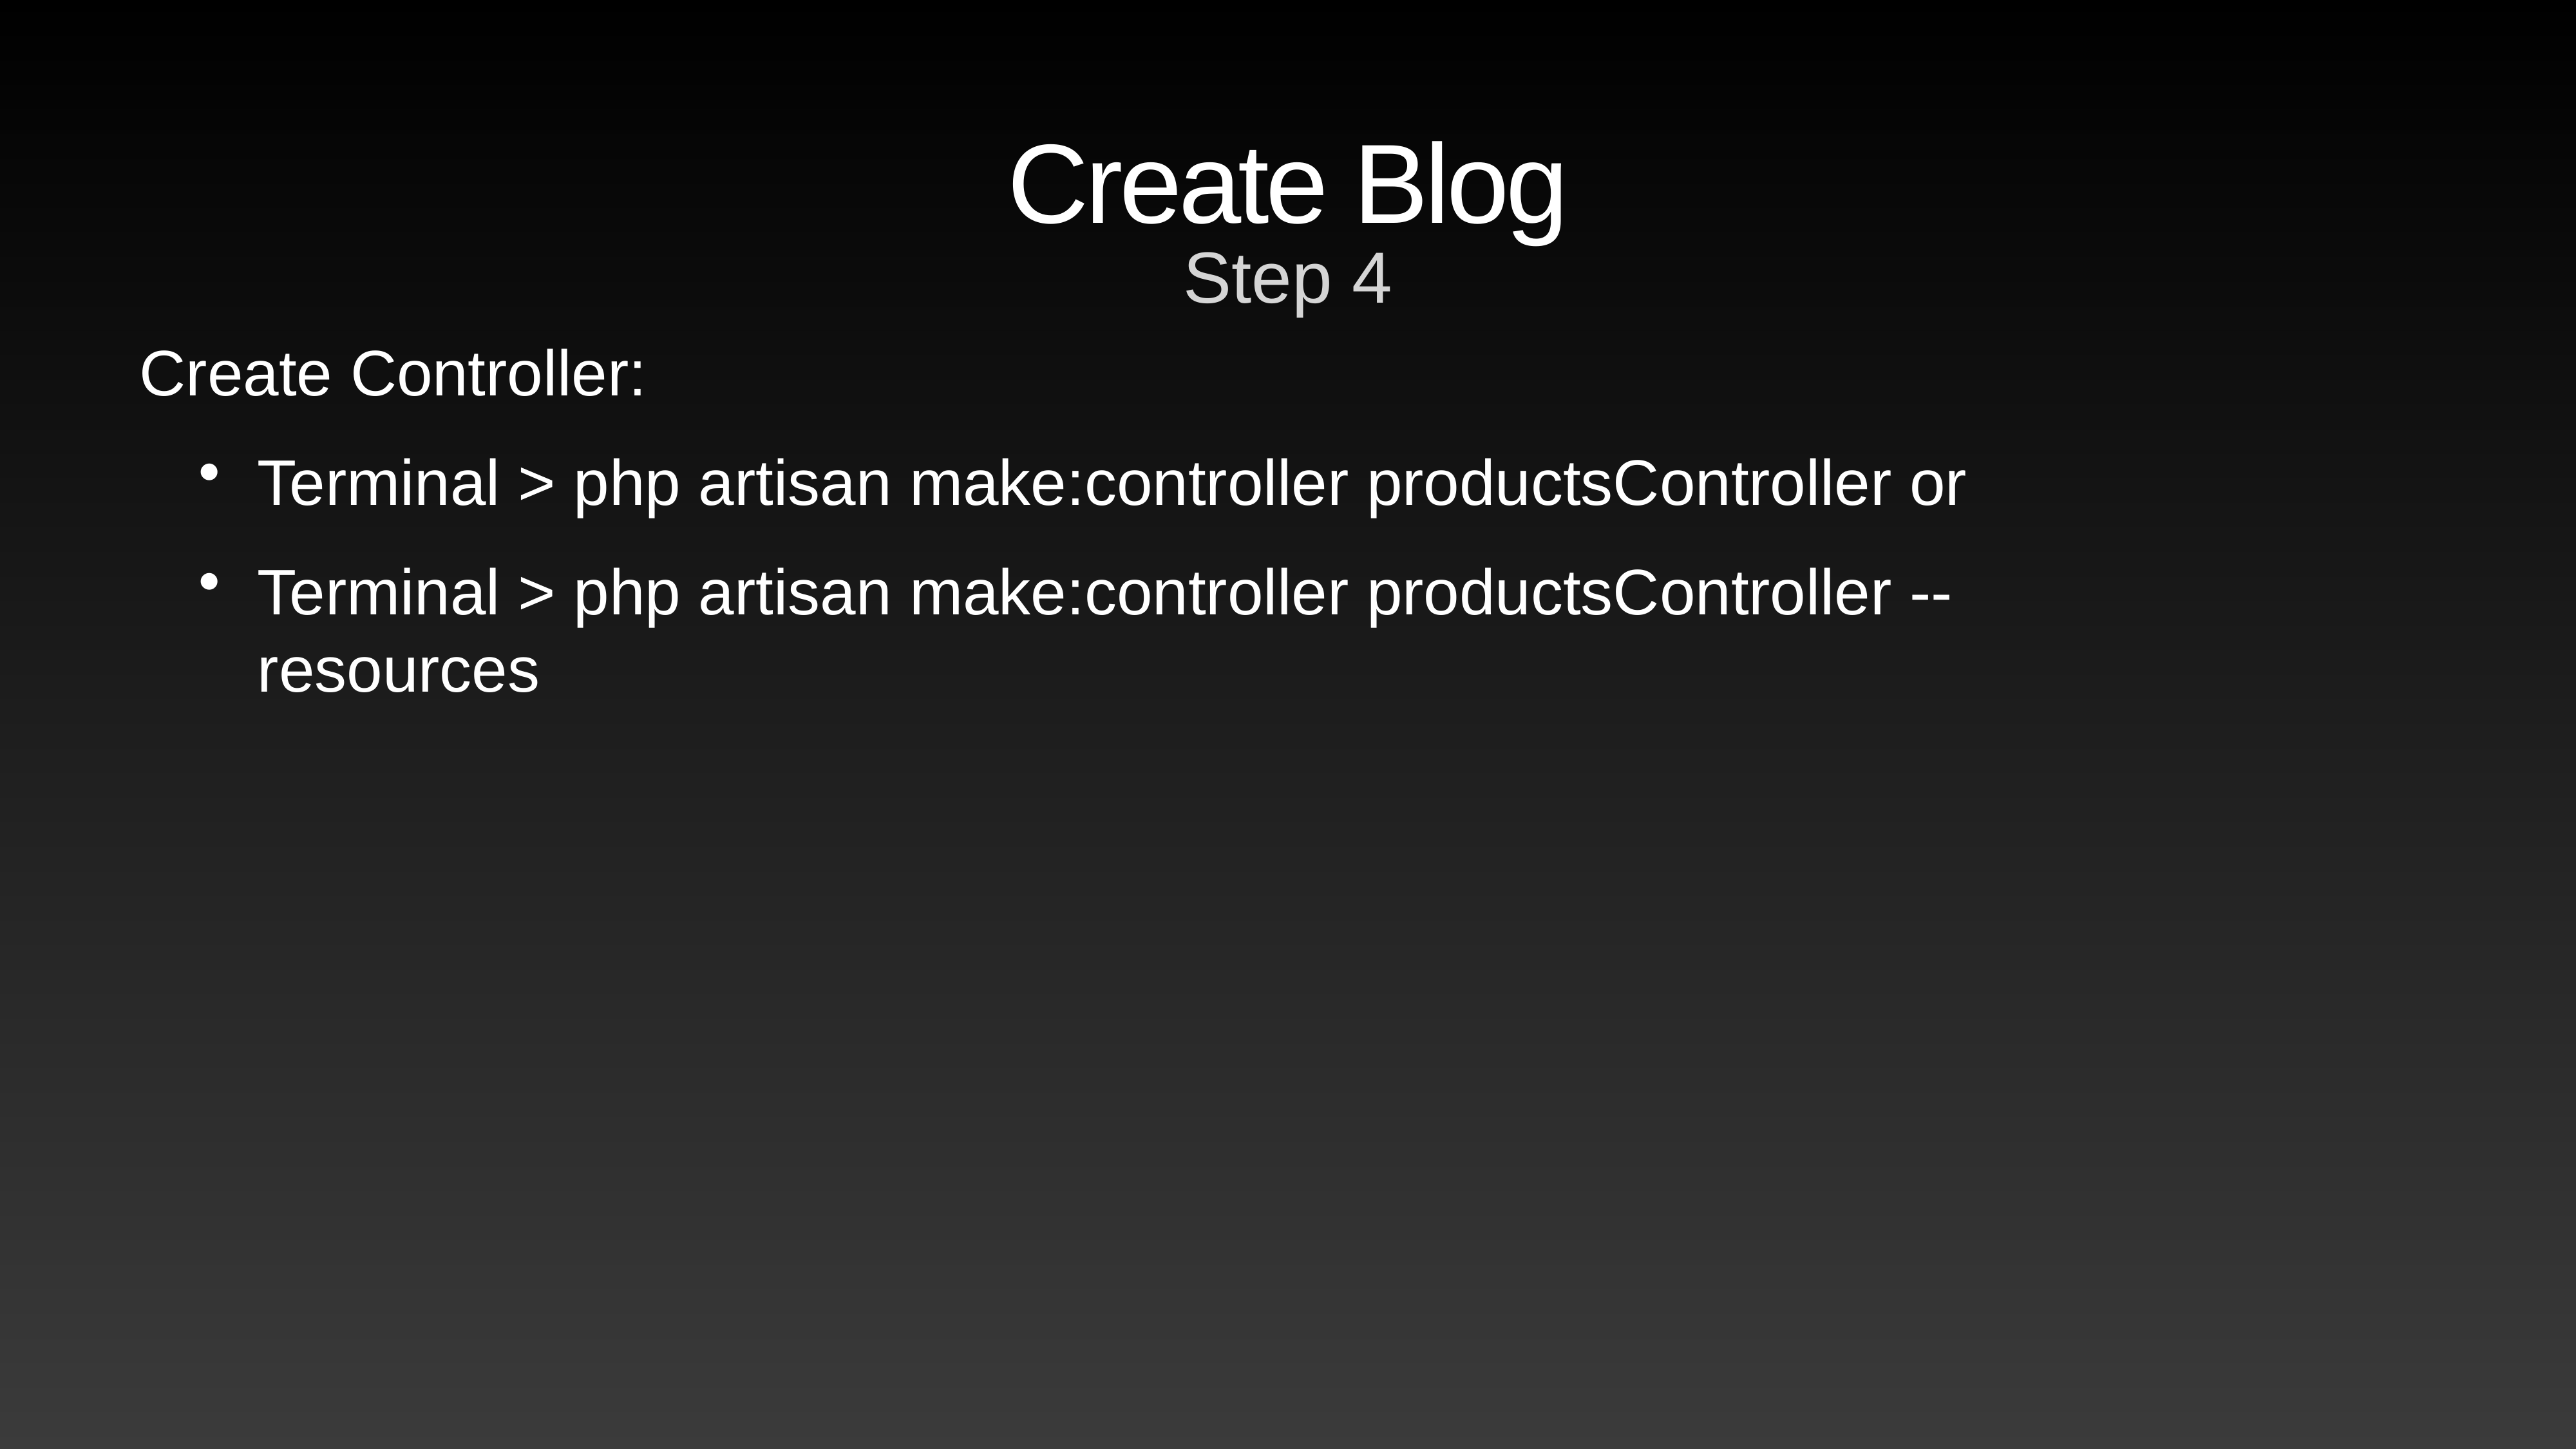

# Create Blog
Step 4
Create Controller:
Terminal > php artisan make:controller productsController or
Terminal > php artisan make:controller productsController -- resources